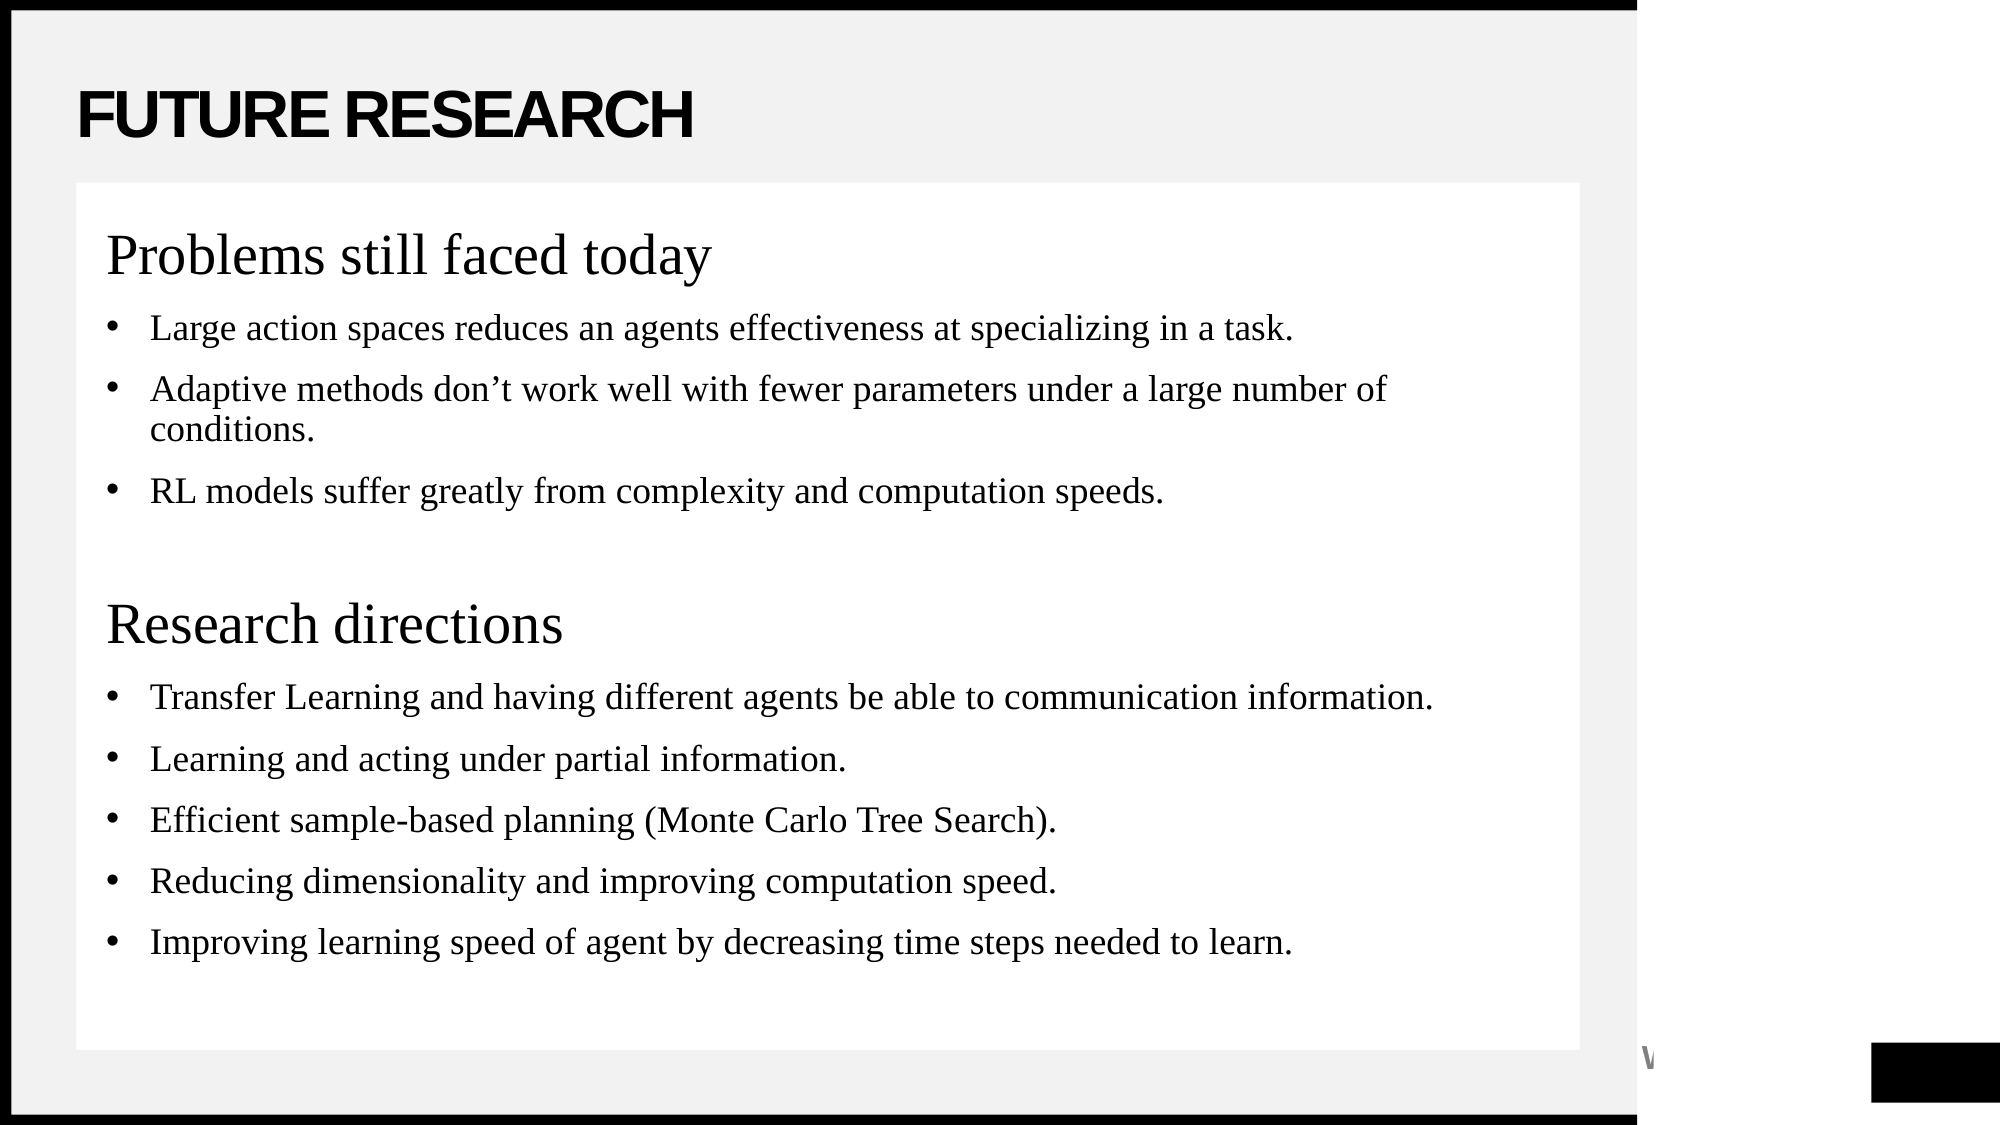

# Future Research
Problems still faced today
Large action spaces reduces an agents effectiveness at specializing in a task.
Adaptive methods don’t work well with fewer parameters under a large number of conditions.
RL models suffer greatly from complexity and computation speeds.

Research directions
Transfer Learning and having different agents be able to communication information.
Learning and acting under partial information.
Efficient sample-based planning (Monte Carlo Tree Search).
Reducing dimensionality and improving computation speed.
Improving learning speed of agent by decreasing time steps needed to learn.